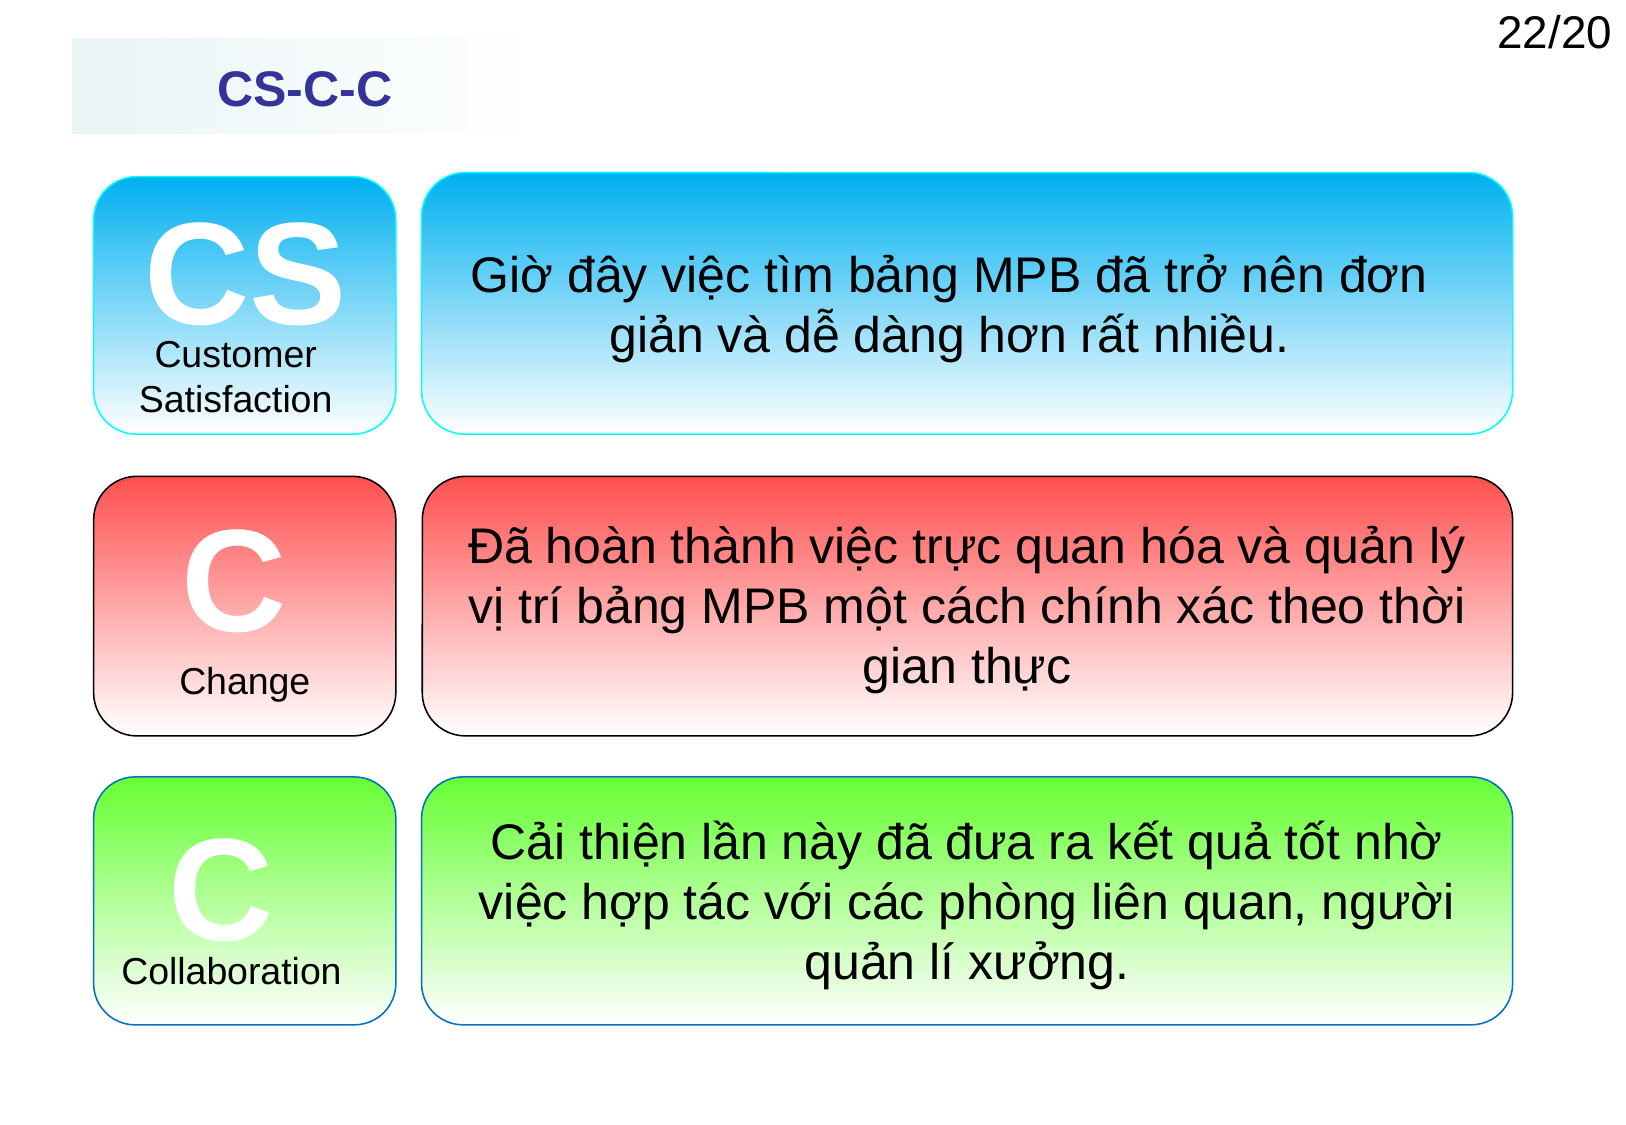

CS-C-C
CS

Customer Satisfaction
Giờ đây việc tìm bảng MPB đã trở nên đơn giản và dễ dàng hơn rất nhiều.
Đã hoàn thành việc trực quan hóa và quản lý vị trí bảng MPB một cách chính xác theo thời gian thực

Cải thiện lần này đã đưa ra kết quả tốt nhờ việc hợp tác với các phòng liên quan, người quản lí xưởng.
Collaboration
C

C
Change